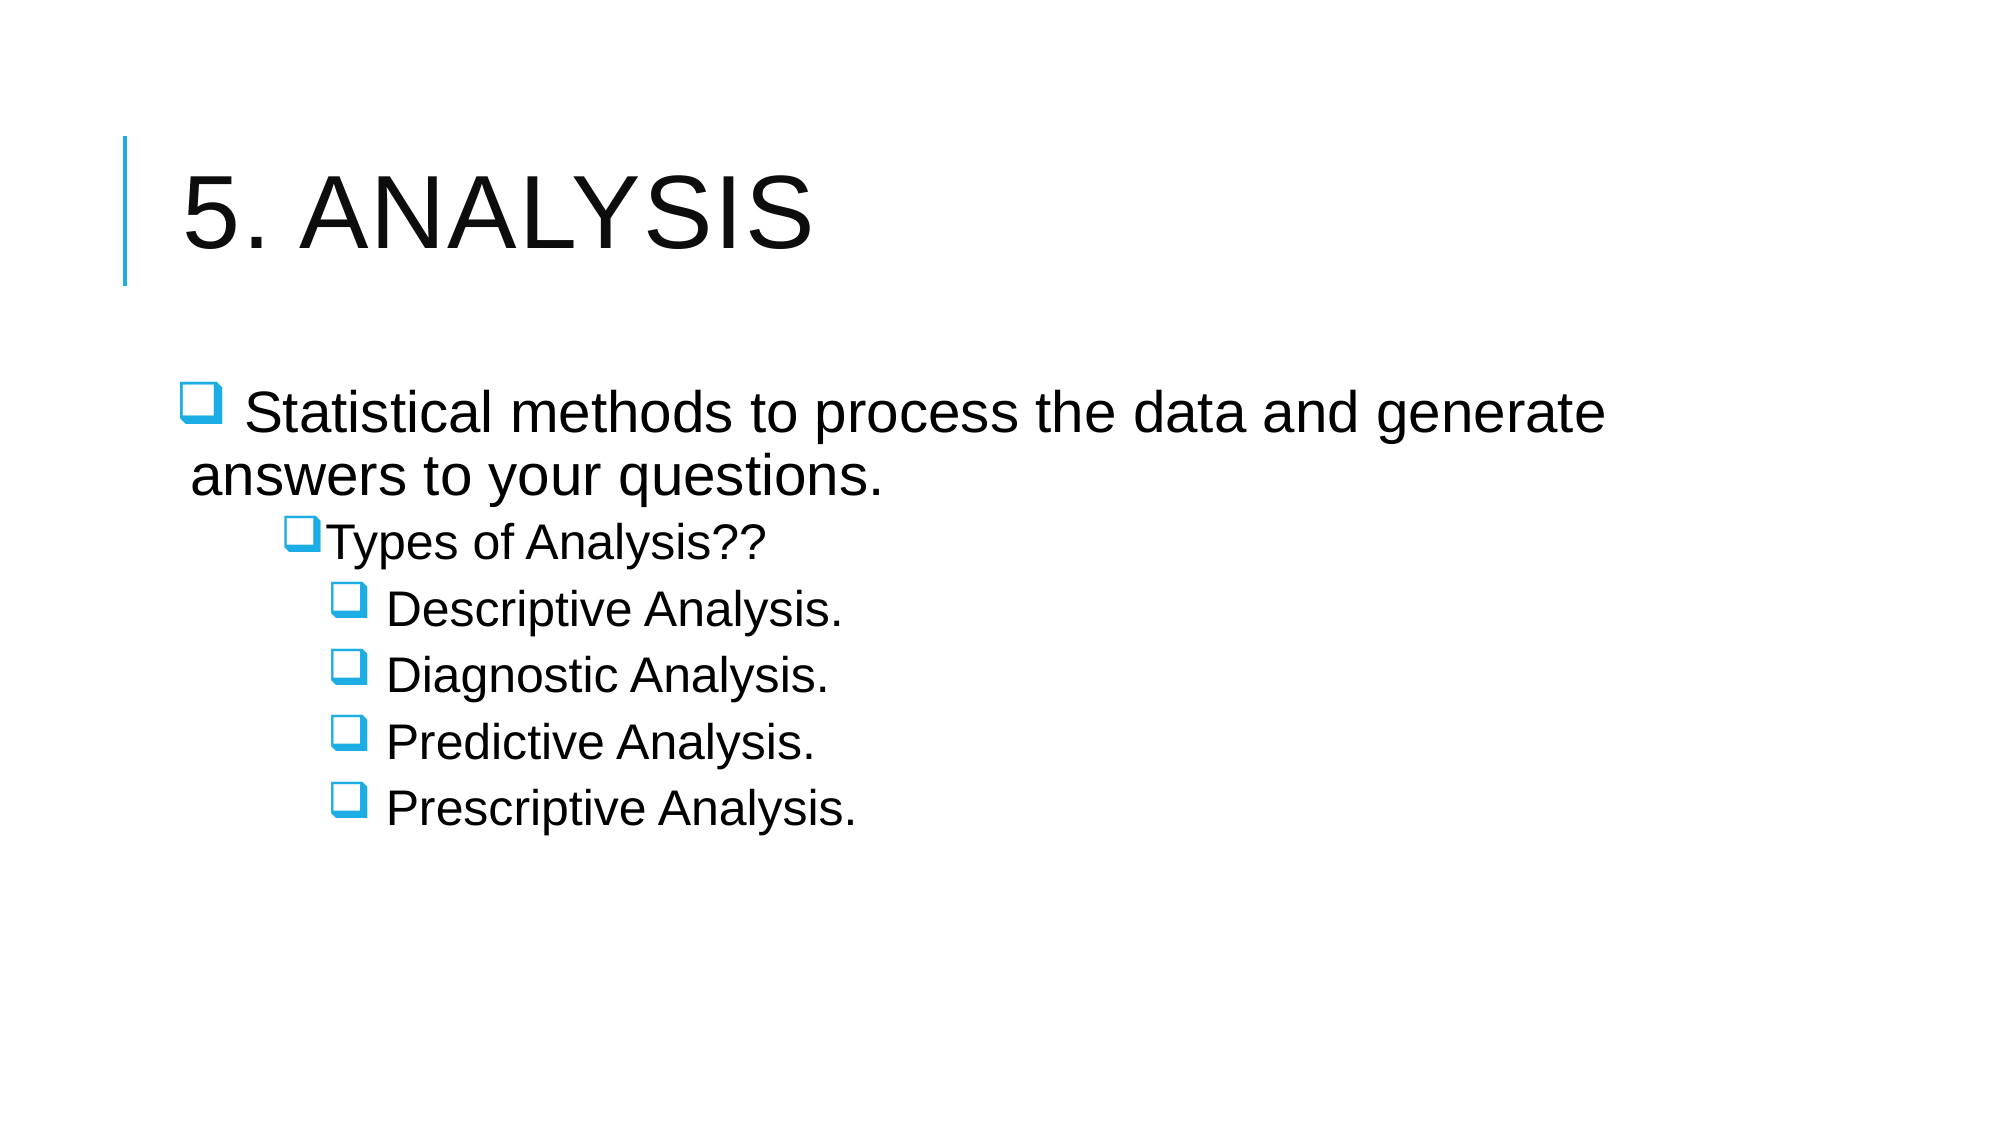

# 5. Analysis
 Statistical methods to process the data and generate answers to your questions.
Types of Analysis??
 Descriptive Analysis.
 Diagnostic Analysis.
 Predictive Analysis.
 Prescriptive Analysis.